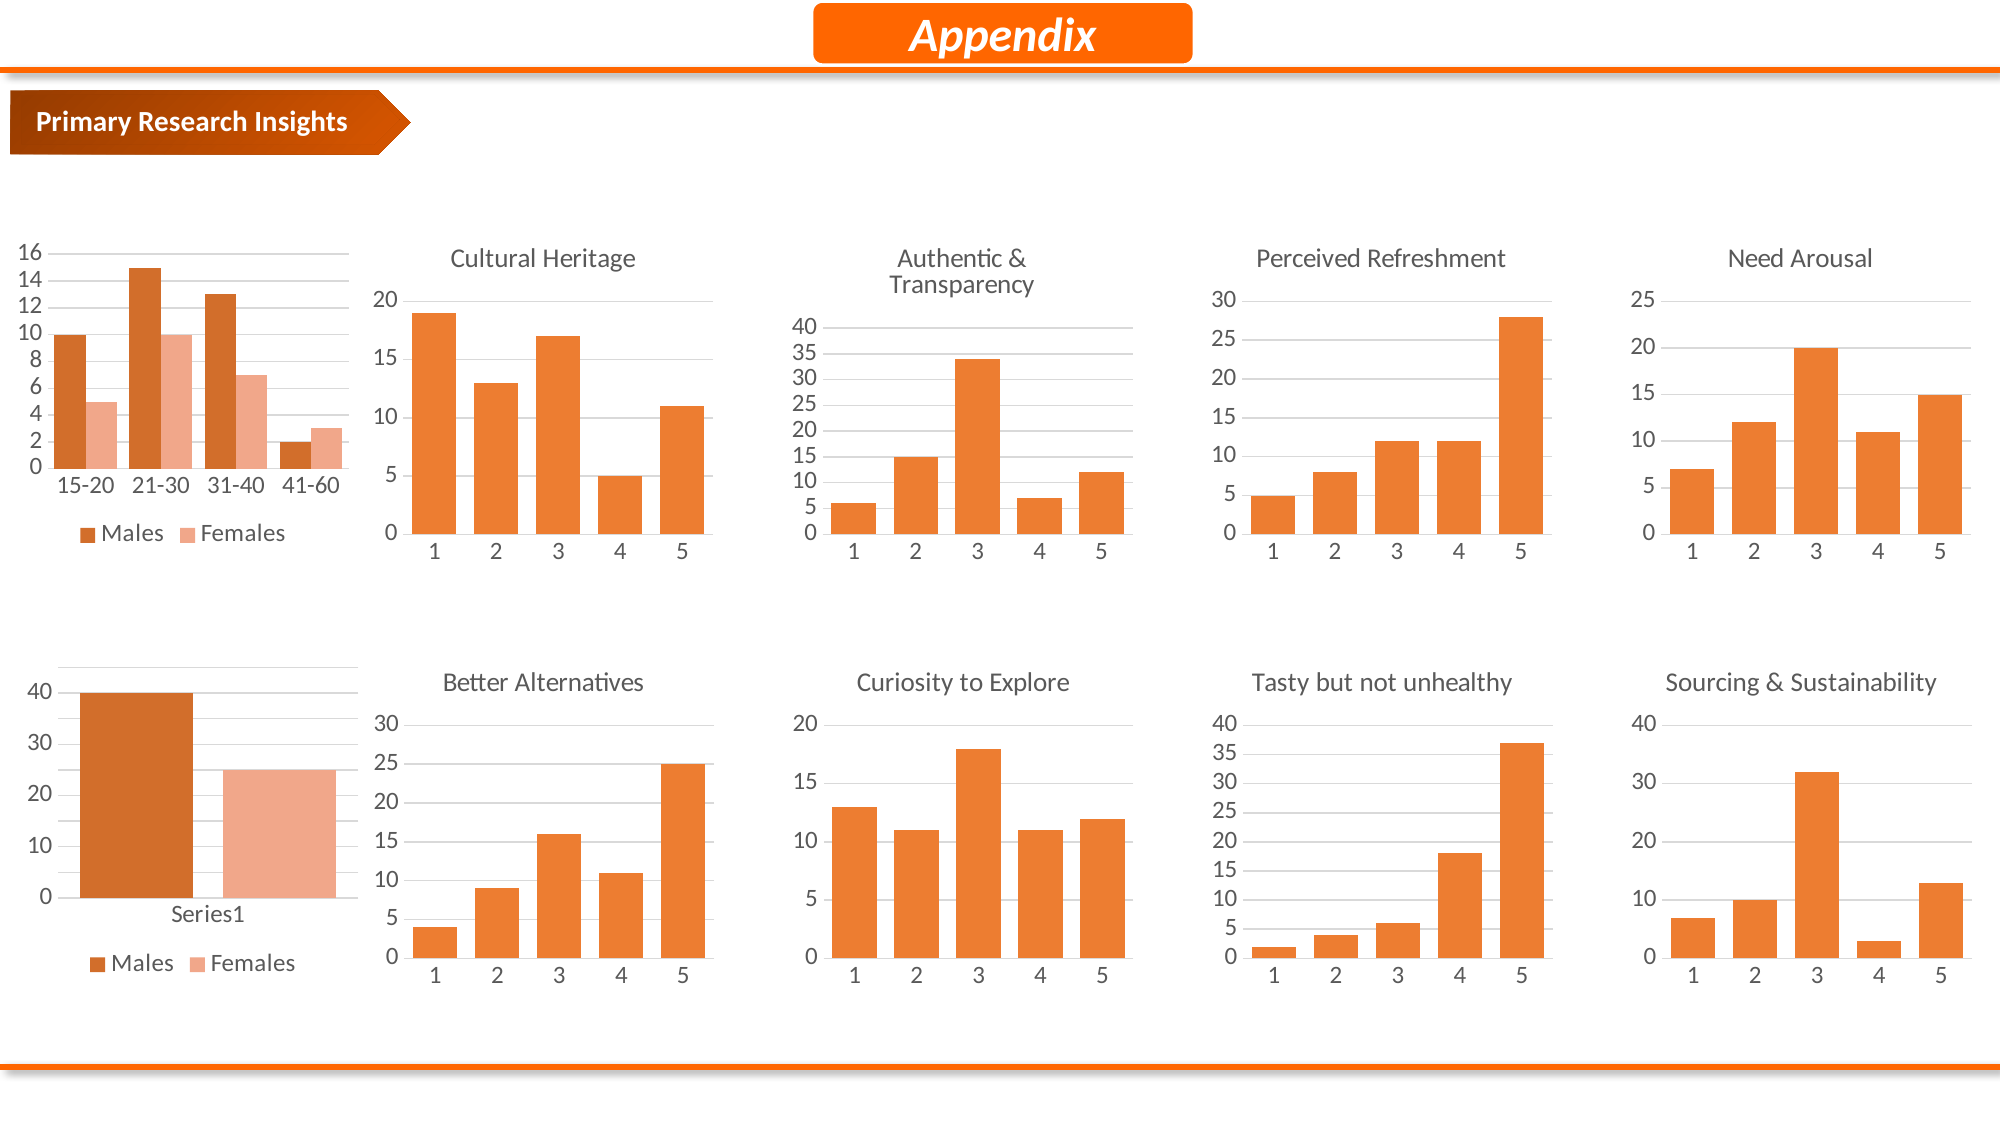

Appendix

Primary Research Insights

### Chart: Cultural Heritage

| Category | Respondents |
|---|---|
| 1 | 19.0 |
| 2 | 13.0 |
| 3 | 17.0 |
| 4 | 5.0 |
| 5 | 11.0 |

### Chart: Authentic & Transparency

| Category | Respondents |
|---|---|
| 1 | 6.0 |
| 2 | 15.0 |
| 3 | 34.0 |
| 4 | 7.0 |
| 5 | 12.0 |

### Chart: Perceived Refreshment

| Category | Respondents |
|---|---|
| 1 | 5.0 |
| 2 | 8.0 |
| 3 | 12.0 |
| 4 | 12.0 |
| 5 | 28.0 |

### Chart: Need Arousal

| Category | Respondents |
|---|---|
| 1 | 7.0 |
| 2 | 12.0 |
| 3 | 20.0 |
| 4 | 11.0 |
| 5 | 15.0 |

### Chart

| Category | Males | Females |
|---|---|---|
| 15-20 | 10.0 | 5.0 |
| 21-30 | 15.0 | 10.0 |
| 31-40 | 13.0 | 7.0 |
| 41-60 | 2.0 | 3.0 |

### Chart: Tasty but not unhealthy

| Category | Respondents |
|---|---|
| 1 | 2.0 |
| 2 | 4.0 |
| 3 | 6.0 |
| 4 | 18.0 |
| 5 | 37.0 |

### Chart: Better Alternatives

| Category | Respondents |
|---|---|
| 1 | 4.0 |
| 2 | 9.0 |
| 3 | 16.0 |
| 4 | 11.0 |
| 5 | 25.0 |

### Chart: Curiosity to Explore

| Category | Respondents |
|---|---|
| 1 | 13.0 |
| 2 | 11.0 |
| 3 | 18.0 |
| 4 | 11.0 |
| 5 | 12.0 |

### Chart: Sourcing & Sustainability

| Category | Respondents |
|---|---|
| 1 | 7.0 |
| 2 | 10.0 |
| 3 | 32.0 |
| 4 | 3.0 |
| 5 | 13.0 |

### Chart

| Category | Males | Females |
|---|---|---|
|  | 40.0 | 25.0 |